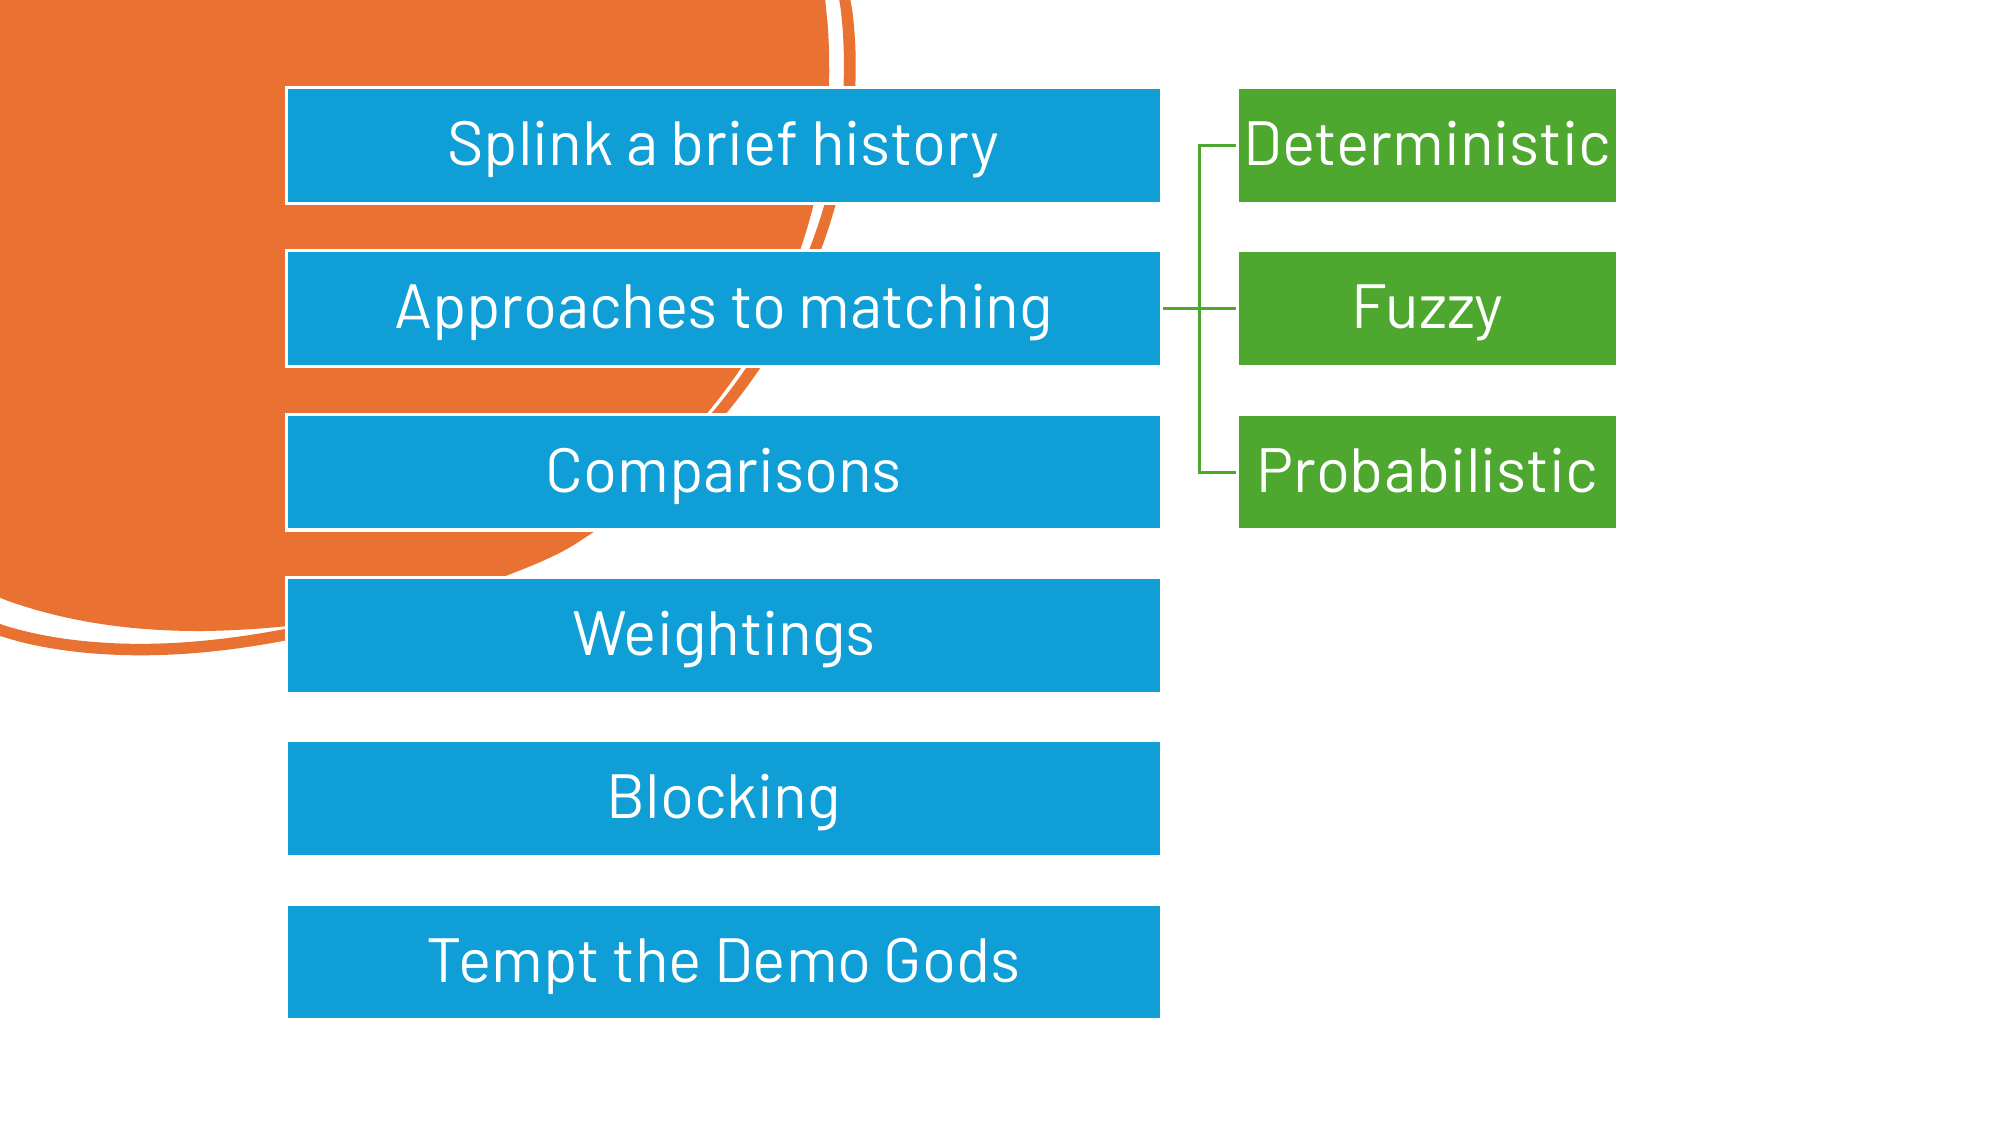

Splink a brief history
Approaches to matching
Deterministic
Fuzzy
Probabilistic
Comparisons
Weightings
Blocking
Tempt the Demo Gods